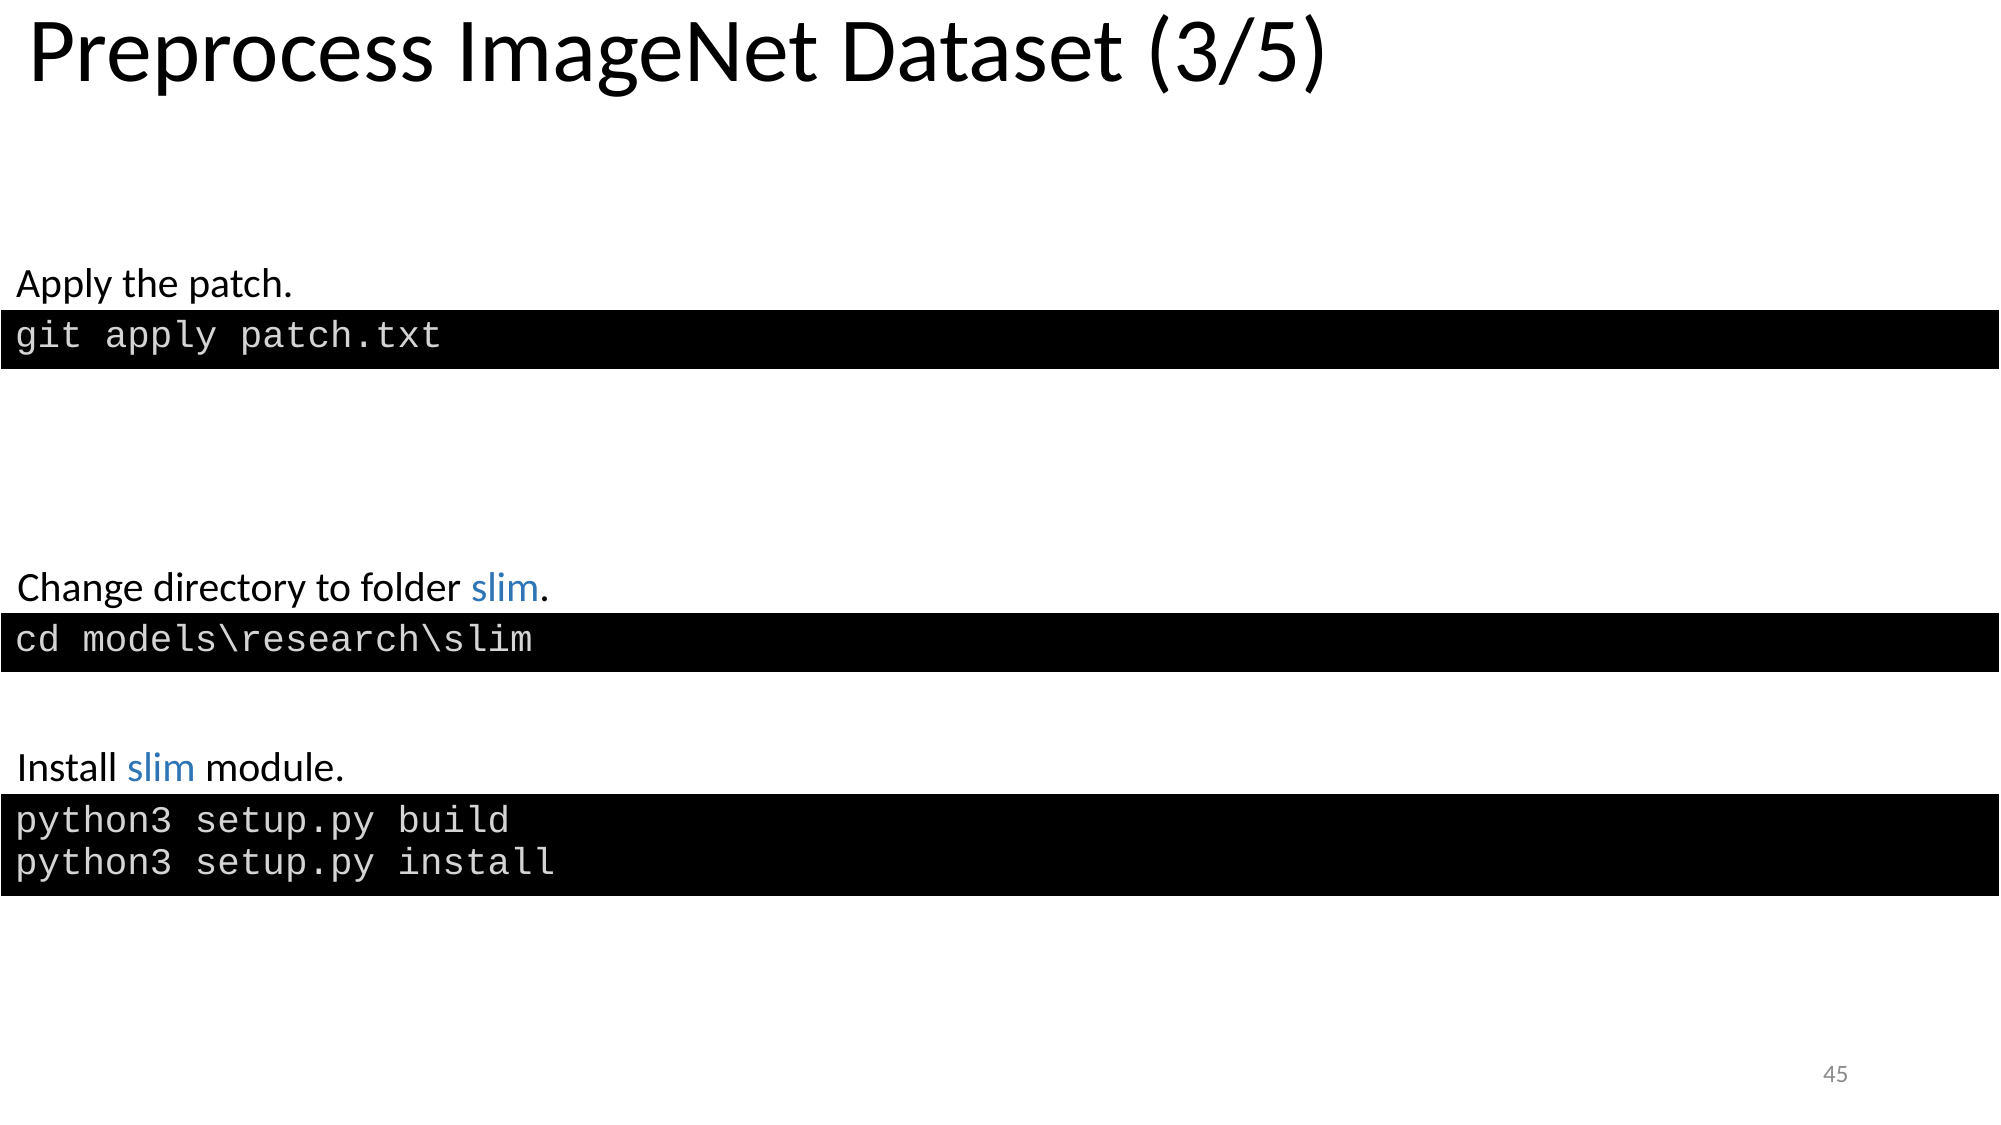

Preprocess ImageNet Dataset (3/5)
Apply the patch.
| git apply patch.txt |
| --- |
Change directory to folder slim.
| cd models\research\slim |
| --- |
Install slim module.
| python3 setup.py build python3 setup.py install |
| --- |
45